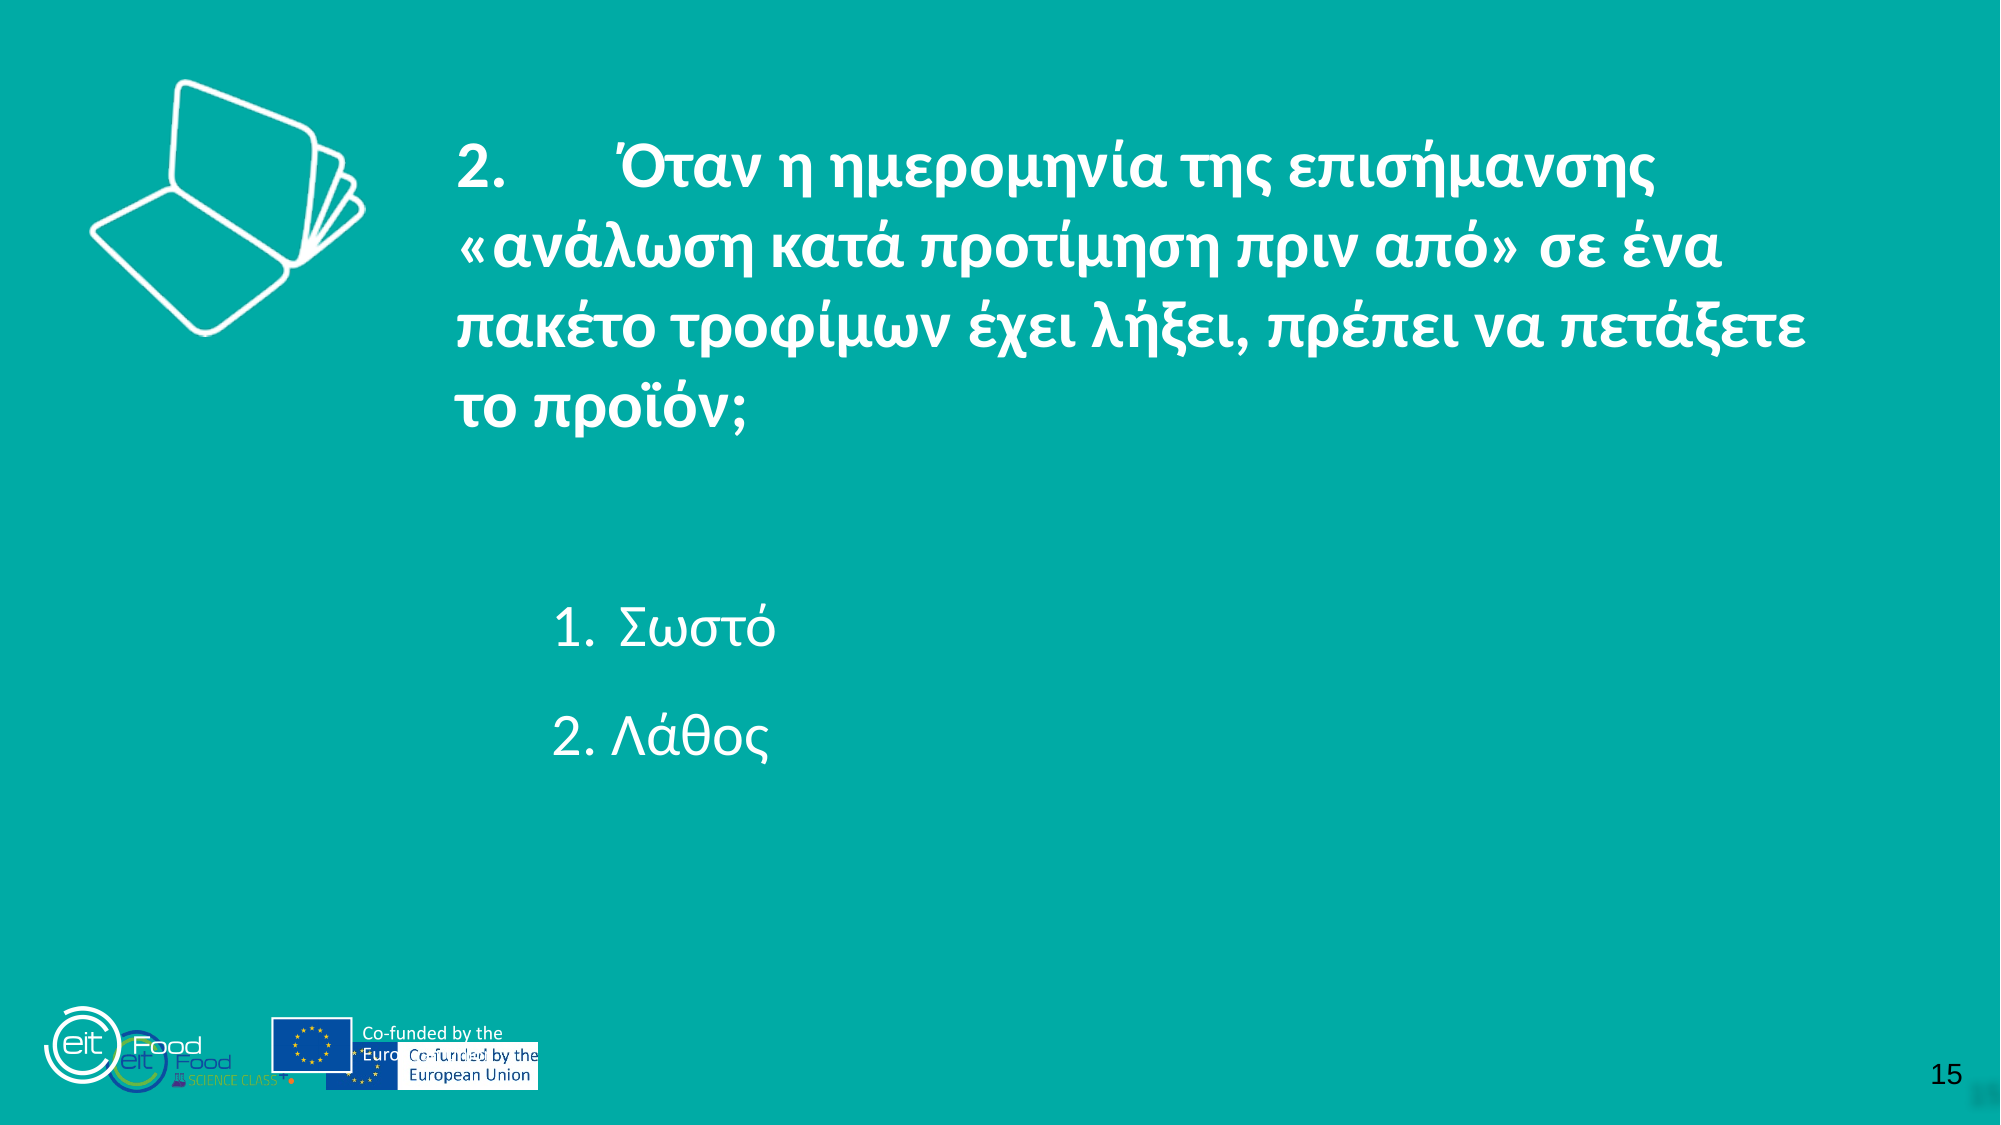

2.	 Όταν η ημερομηνία της επισήμανσης «ανάλωση κατά προτίμηση πριν από» σε ένα πακέτο τροφίμων έχει λήξει, πρέπει να πετάξετε το προϊόν;

Σωστό
2. Λάθος

15